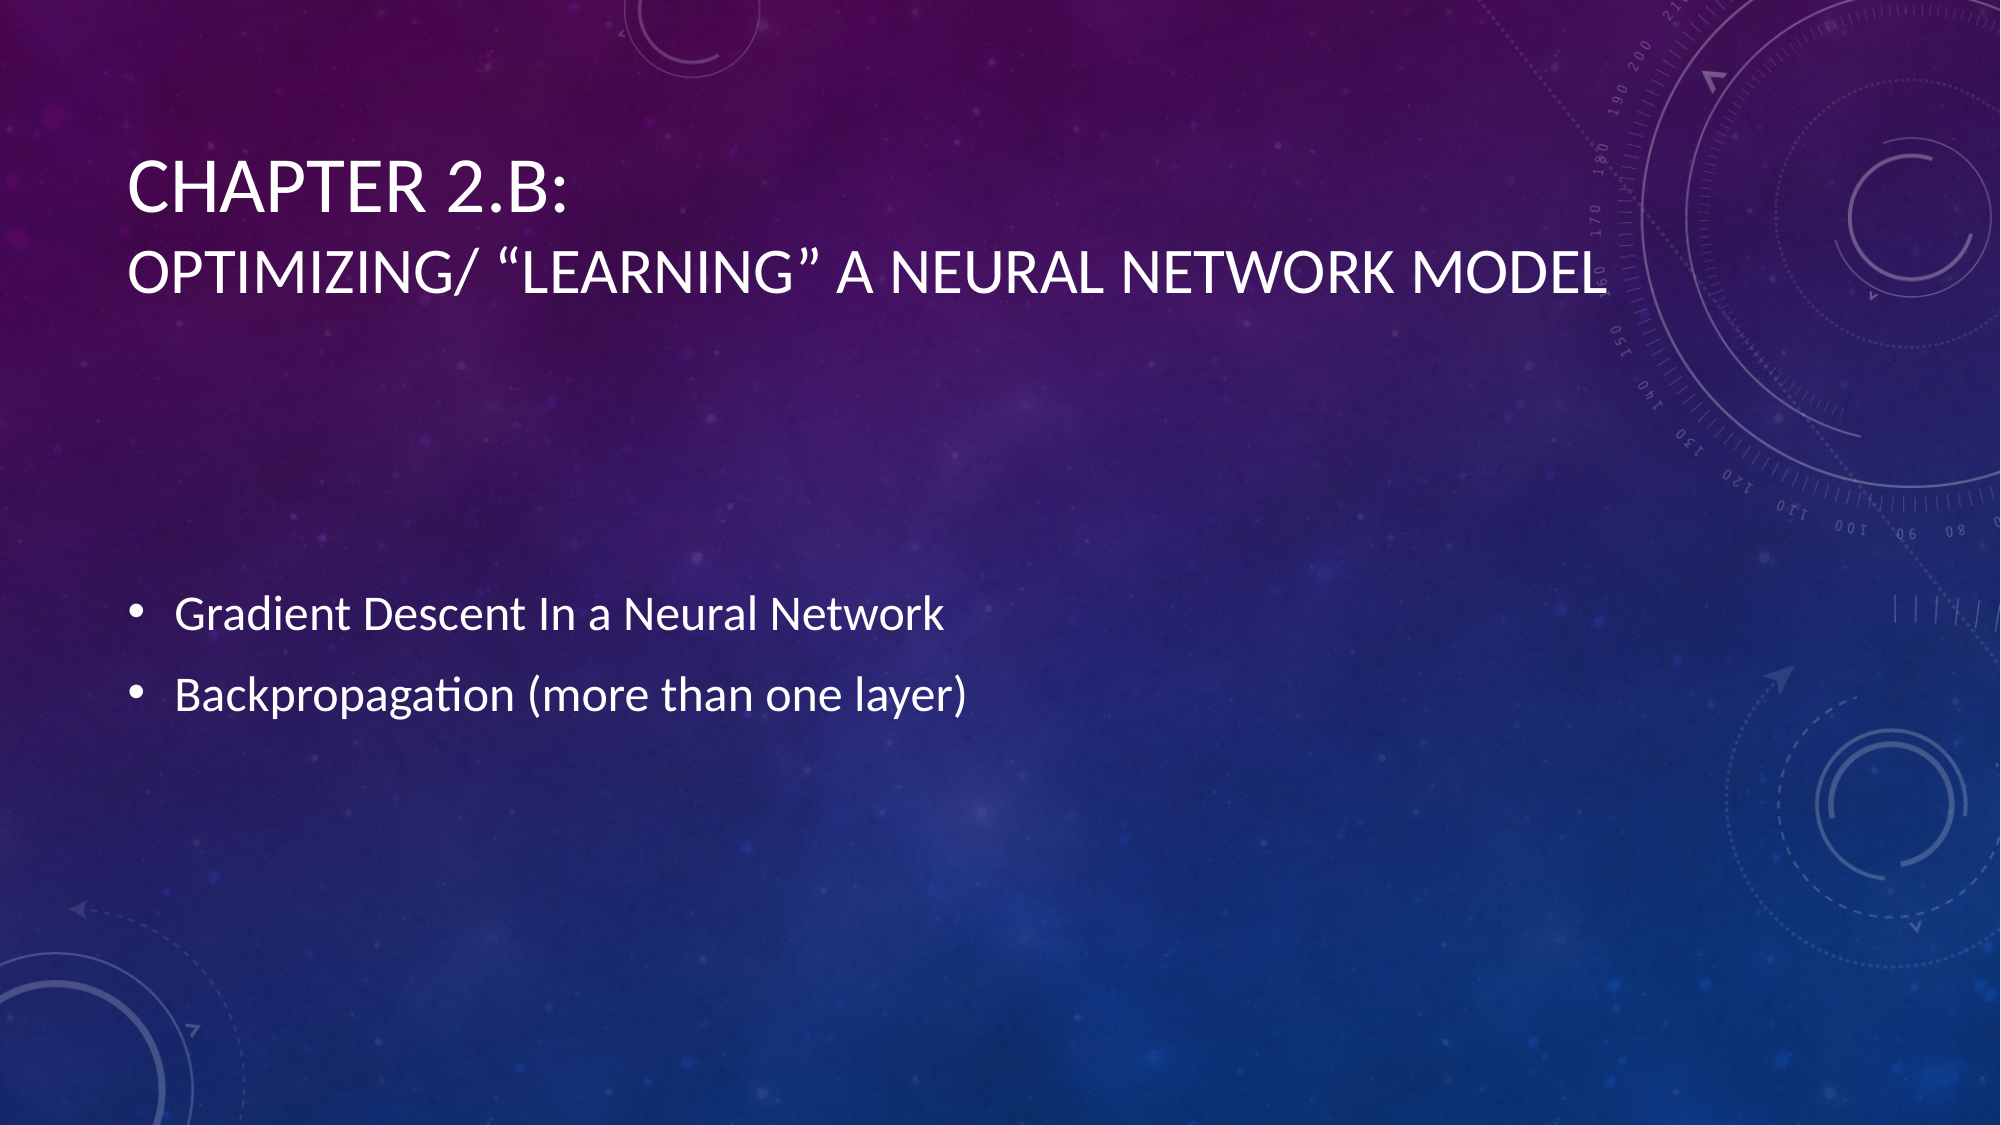

# Chapter 2.B: Optimizing/ “Learning” A NEURAL NETWORK MODEL
Gradient Descent In a Neural Network
Backpropagation (more than one layer)